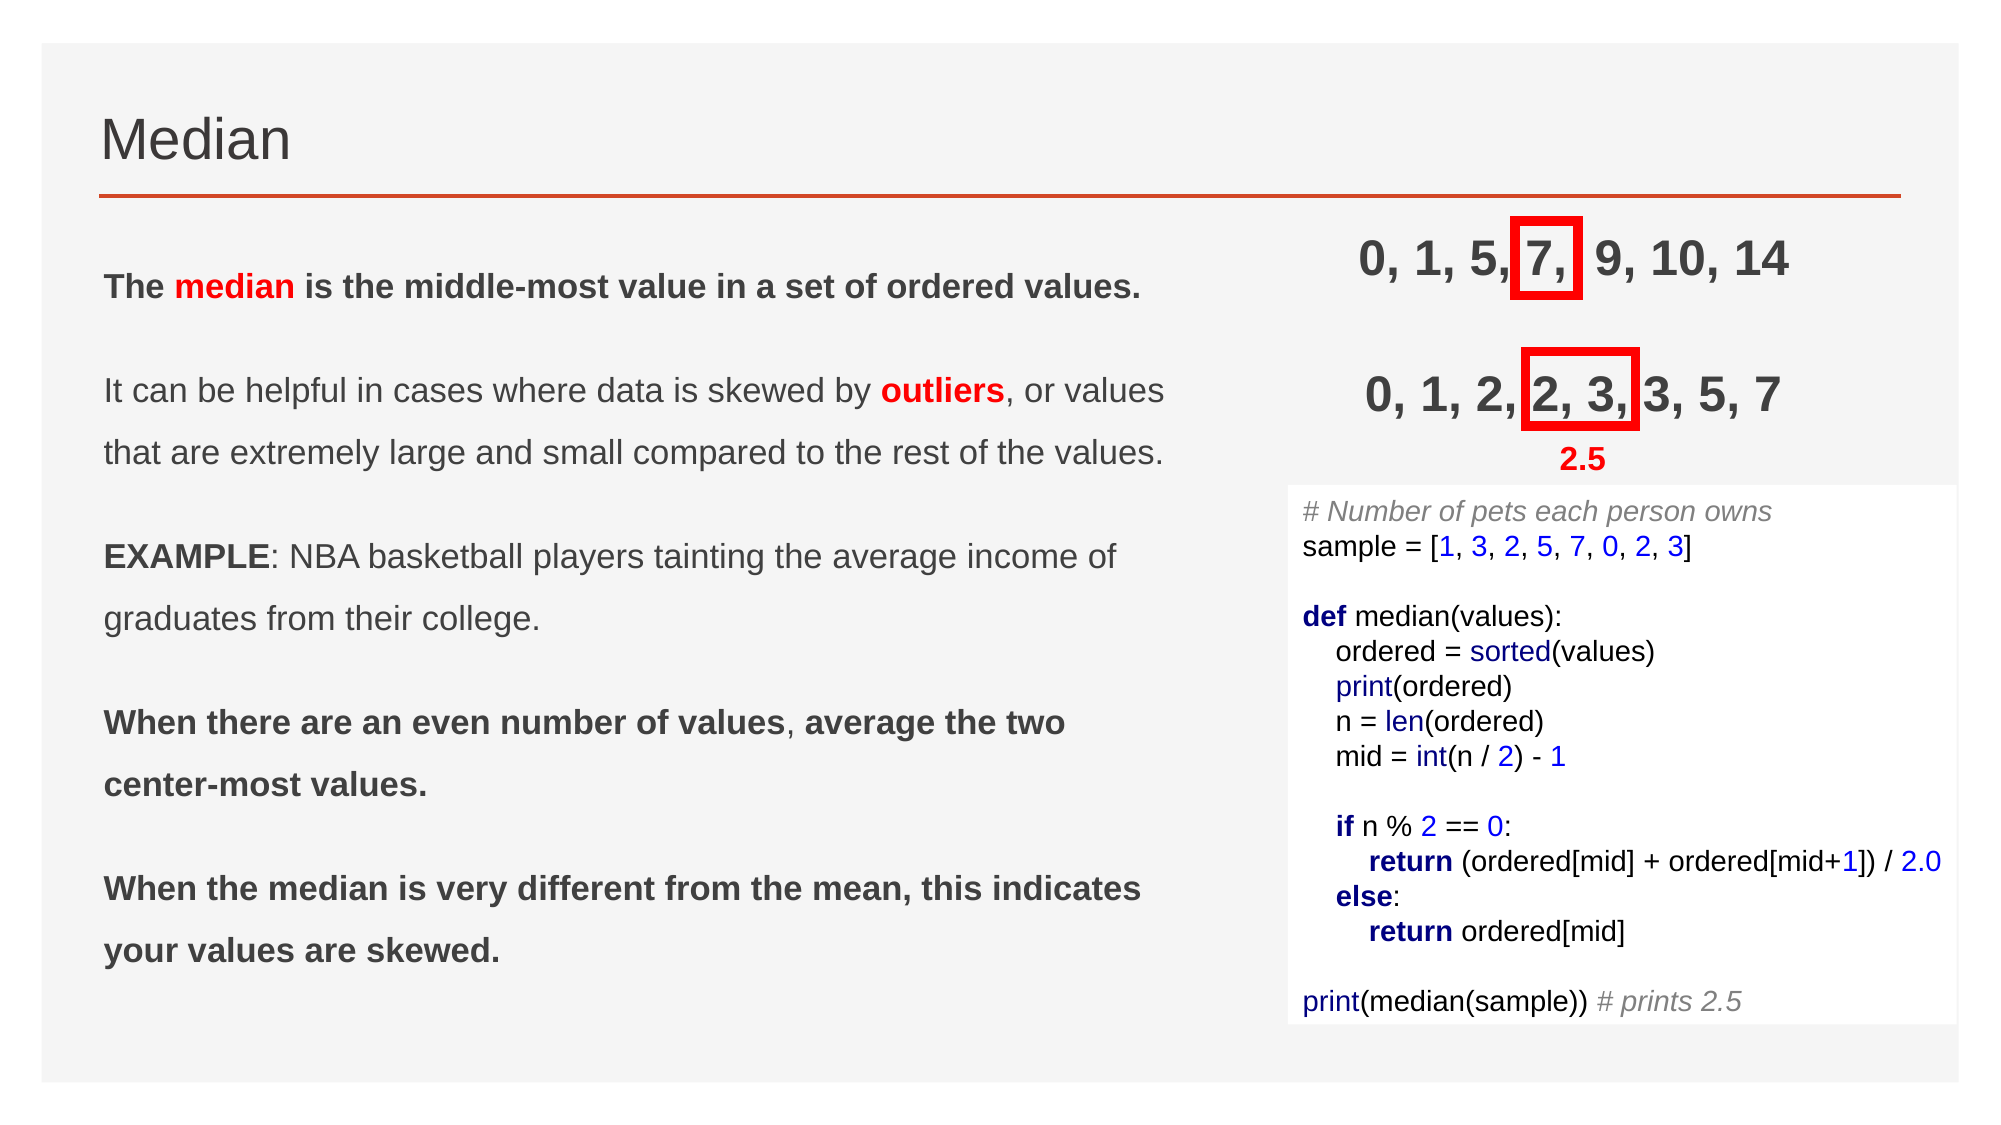

# Median
0, 1, 5, 7,  9, 10, 14

The median is the middle-most value in a set of ordered values.
It can be helpful in cases where data is skewed by outliers, or values that are extremely large and small compared to the rest of the values.
EXAMPLE: NBA basketball players tainting the average income of graduates from their college.
When there are an even number of values, average the two center-most values.
When the median is very different from the mean, this indicates your values are skewed.

0, 1, 2, 2, 3, 3, 5, 7
2.5
# Number of pets each person owns sample = [1, 3, 2, 5, 7, 0, 2, 3] def median(values): ordered = sorted(values) print(ordered) n = len(ordered) mid = int(n / 2) - 1 if n % 2 == 0: return (ordered[mid] + ordered[mid+1]) / 2.0 else: return ordered[mid] print(median(sample)) # prints 2.5